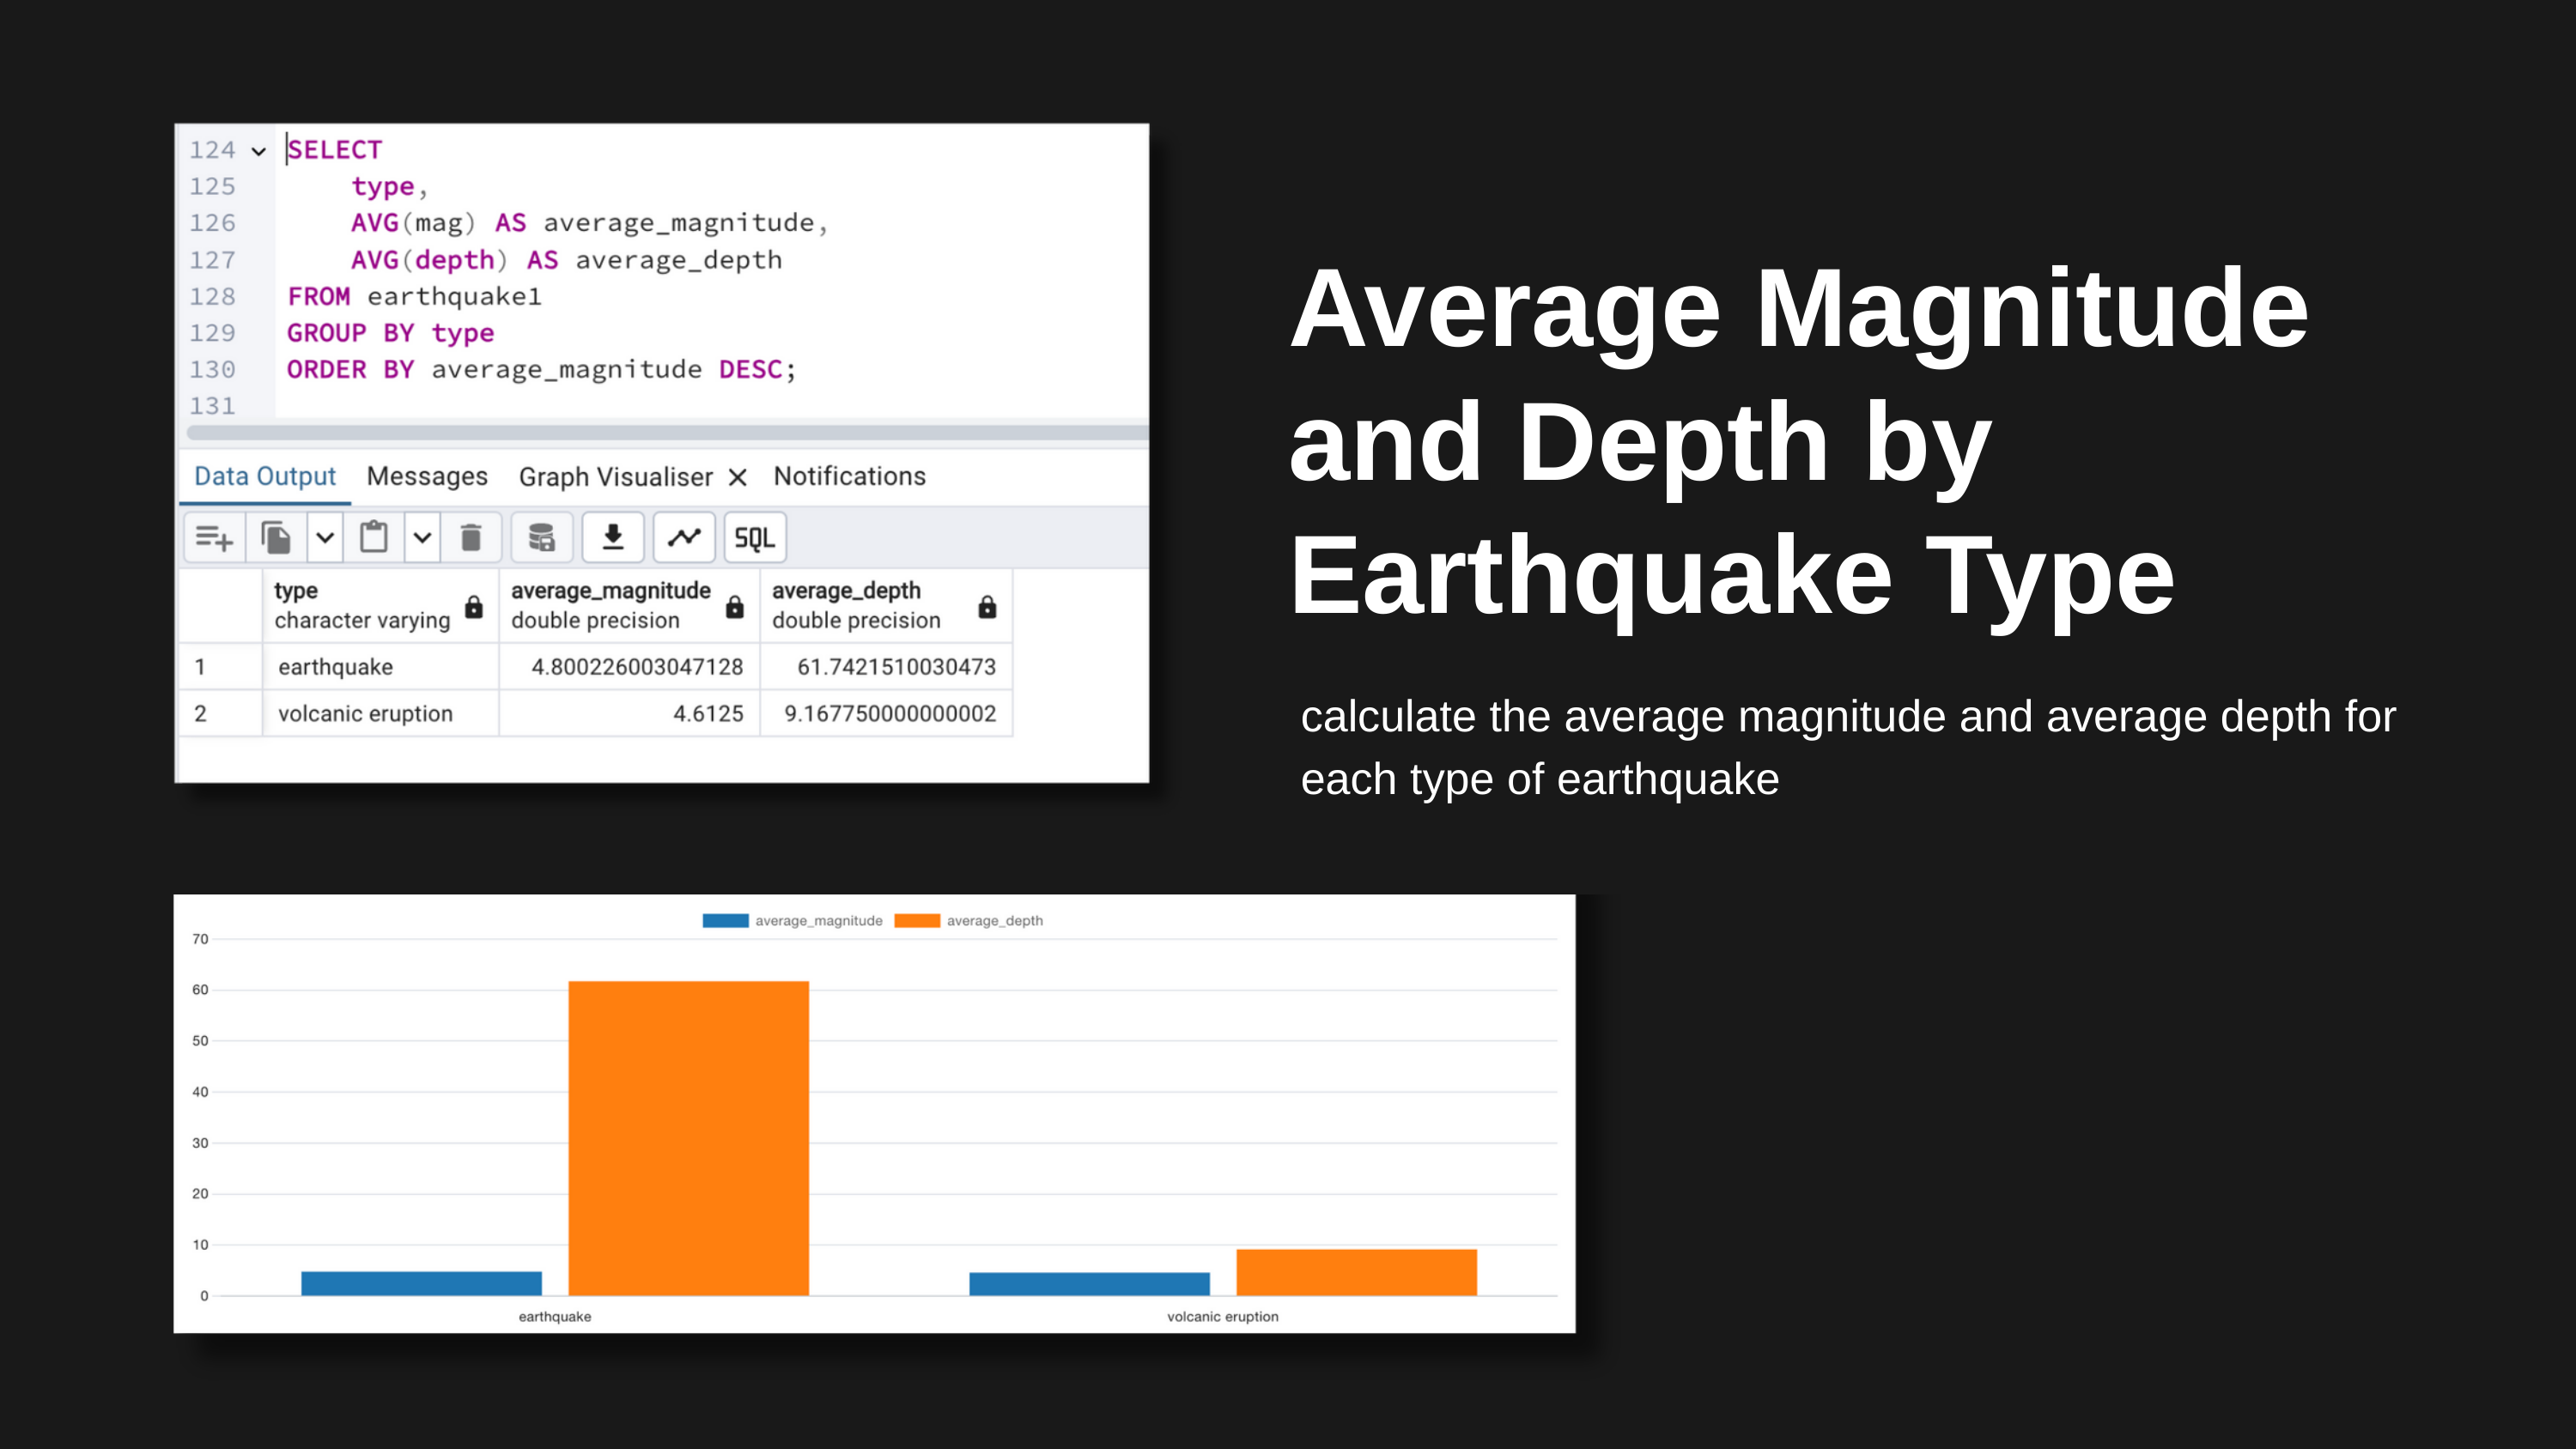

Average Magnitude and Depth by Earthquake Type
calculate the average magnitude and average depth for each type of earthquake